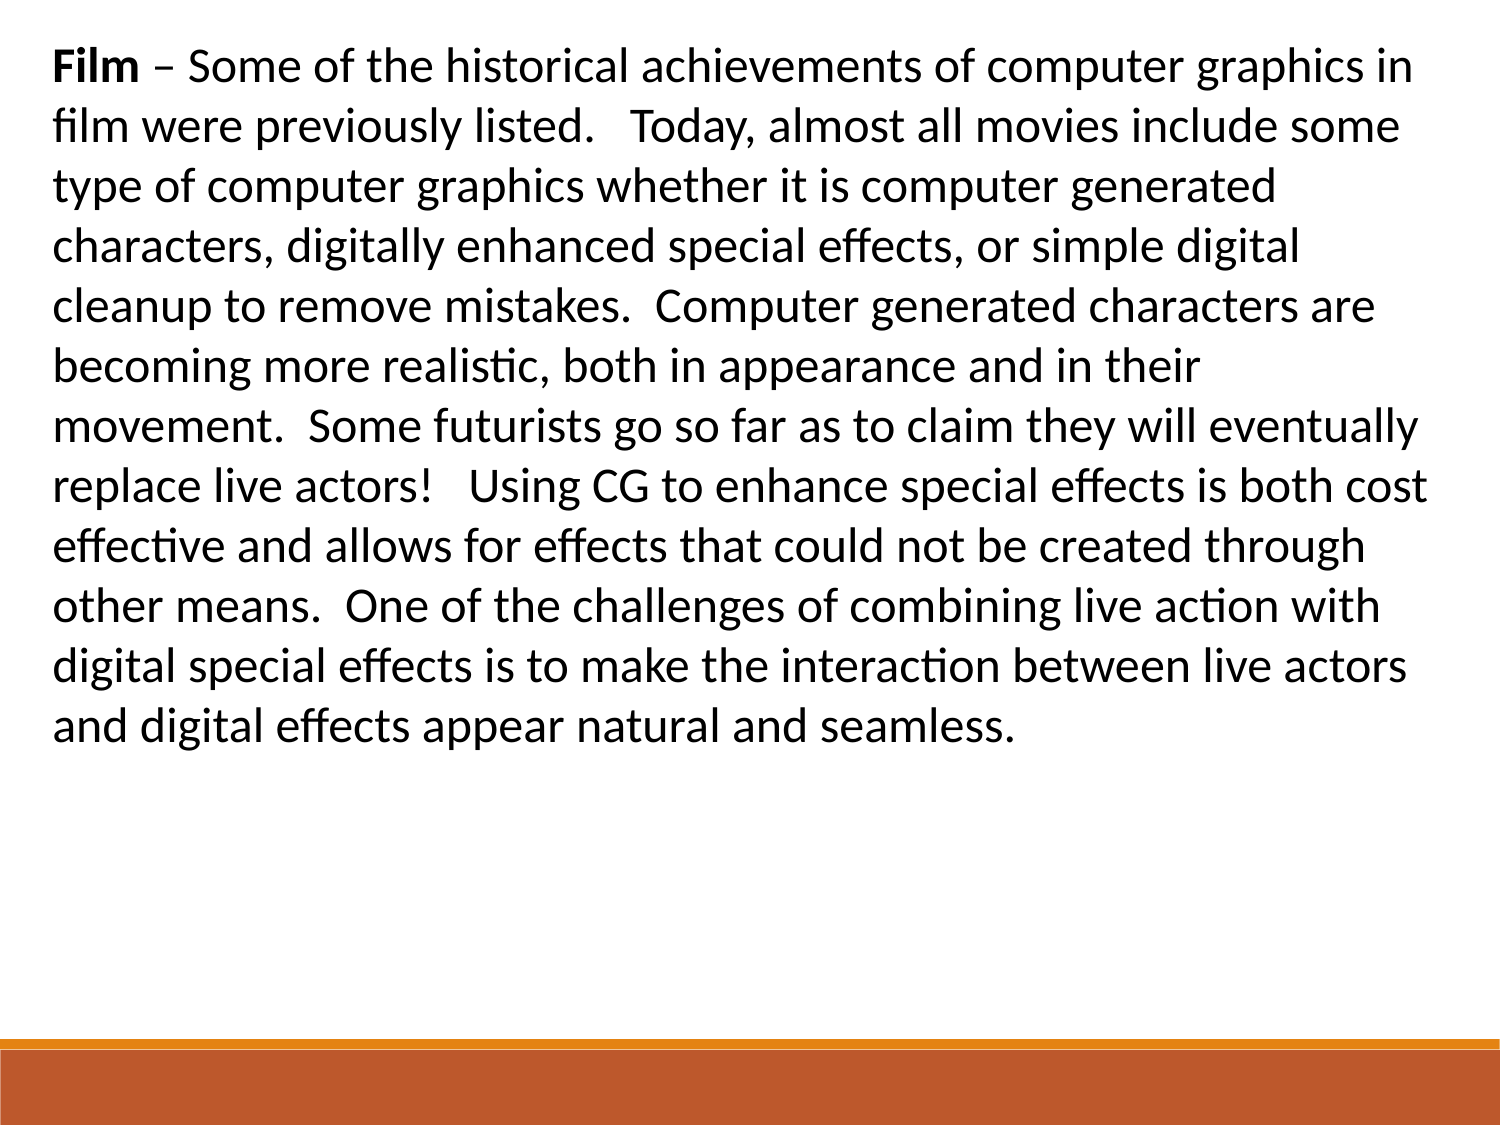

Film – Some of the historical achievements of computer graphics in film were previously listed.   Today, almost all movies include some type of computer graphics whether it is computer generated characters, digitally enhanced special effects, or simple digital cleanup to remove mistakes.  Computer generated characters are becoming more realistic, both in appearance and in their movement.  Some futurists go so far as to claim they will eventually replace live actors!   Using CG to enhance special effects is both cost effective and allows for effects that could not be created through other means.  One of the challenges of combining live action with digital special effects is to make the interaction between live actors and digital effects appear natural and seamless.